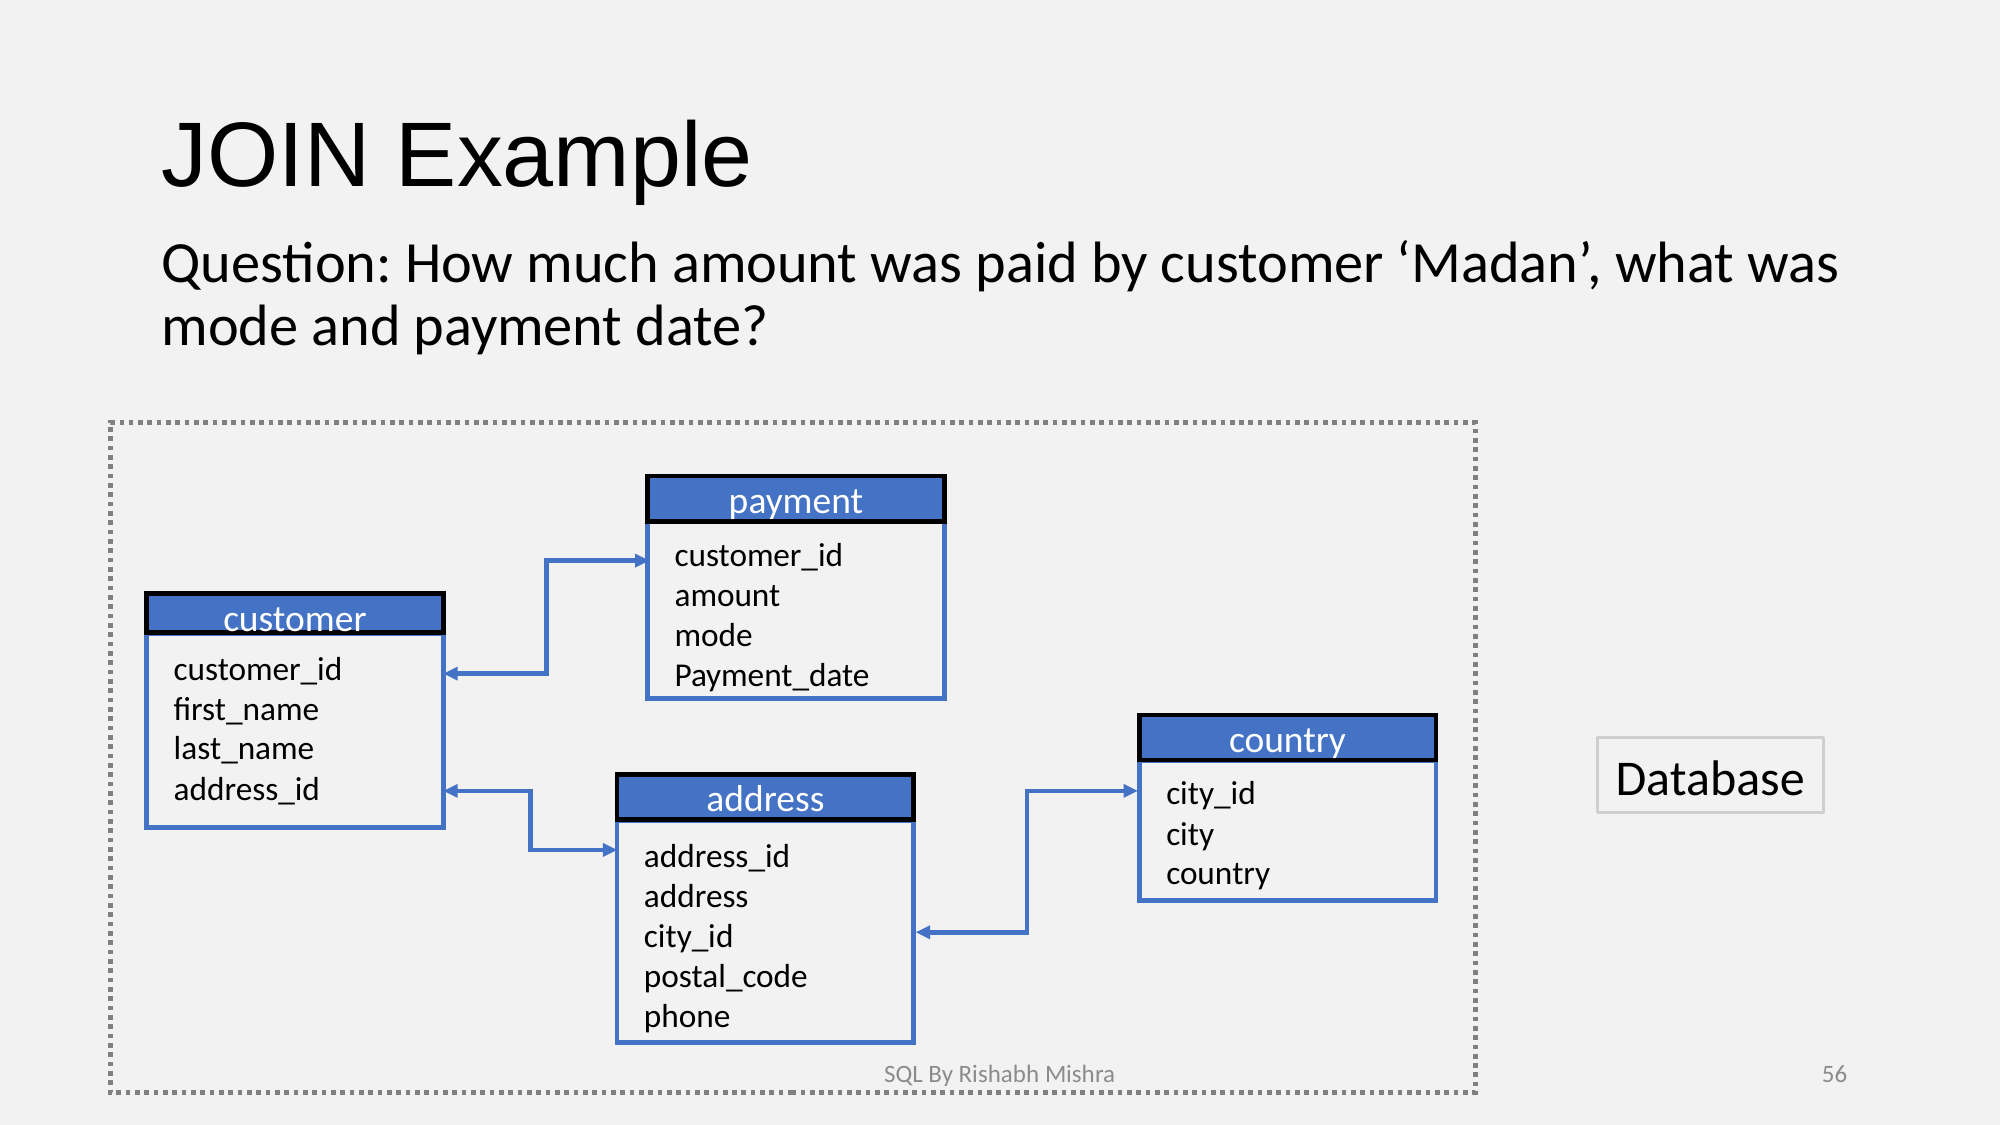

# JOIN Example
Question: How much amount was paid by customer ‘Madan’, what was mode and payment date?

payment

customer_id
amount
mode
Payment_date
customer

customer_id
first_name
last_name
address_id
country

city_id
city
country
Database
address

address_id
address
city_id
postal_code
phone
SQL By Rishabh Mishra
56